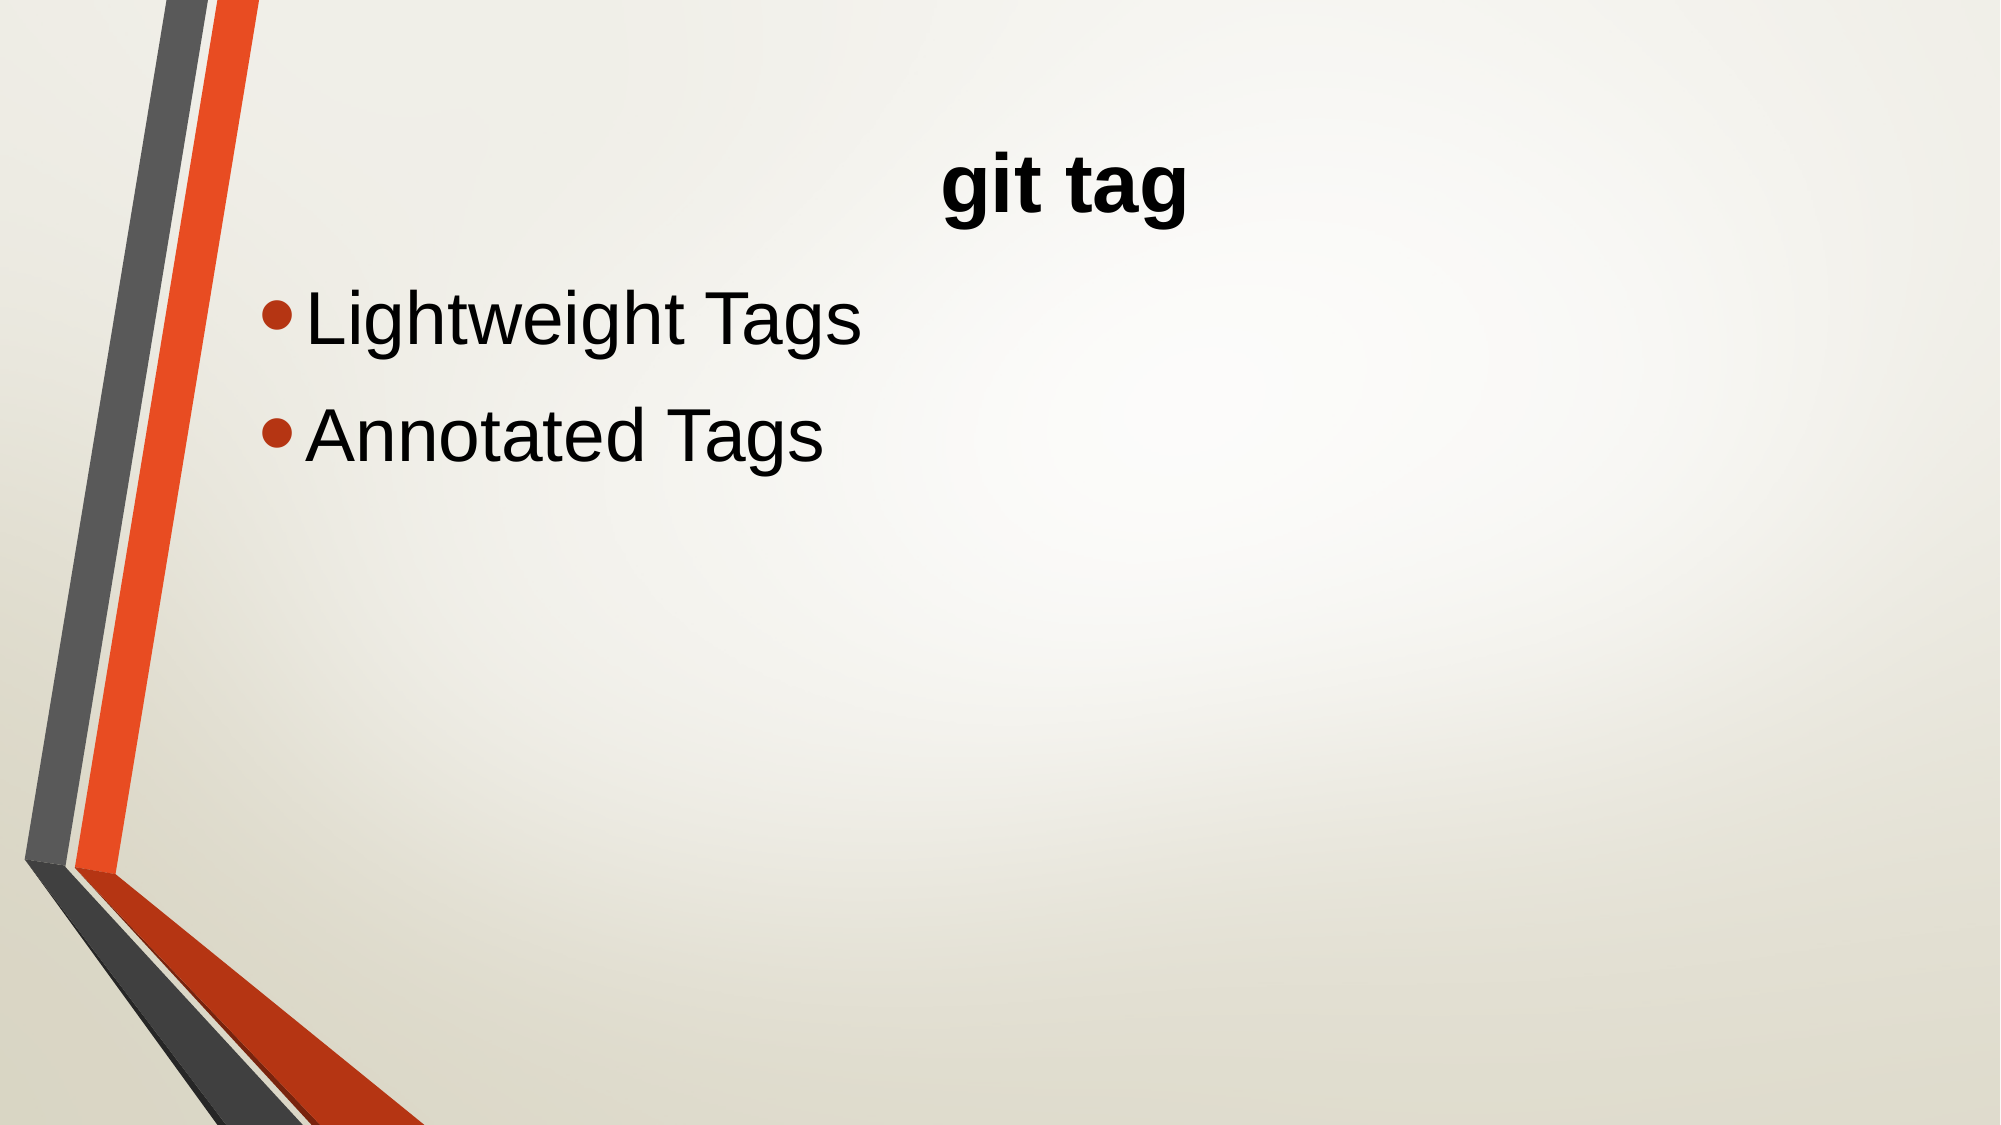

# git tag
Lightweight Tags
Annotated Tags